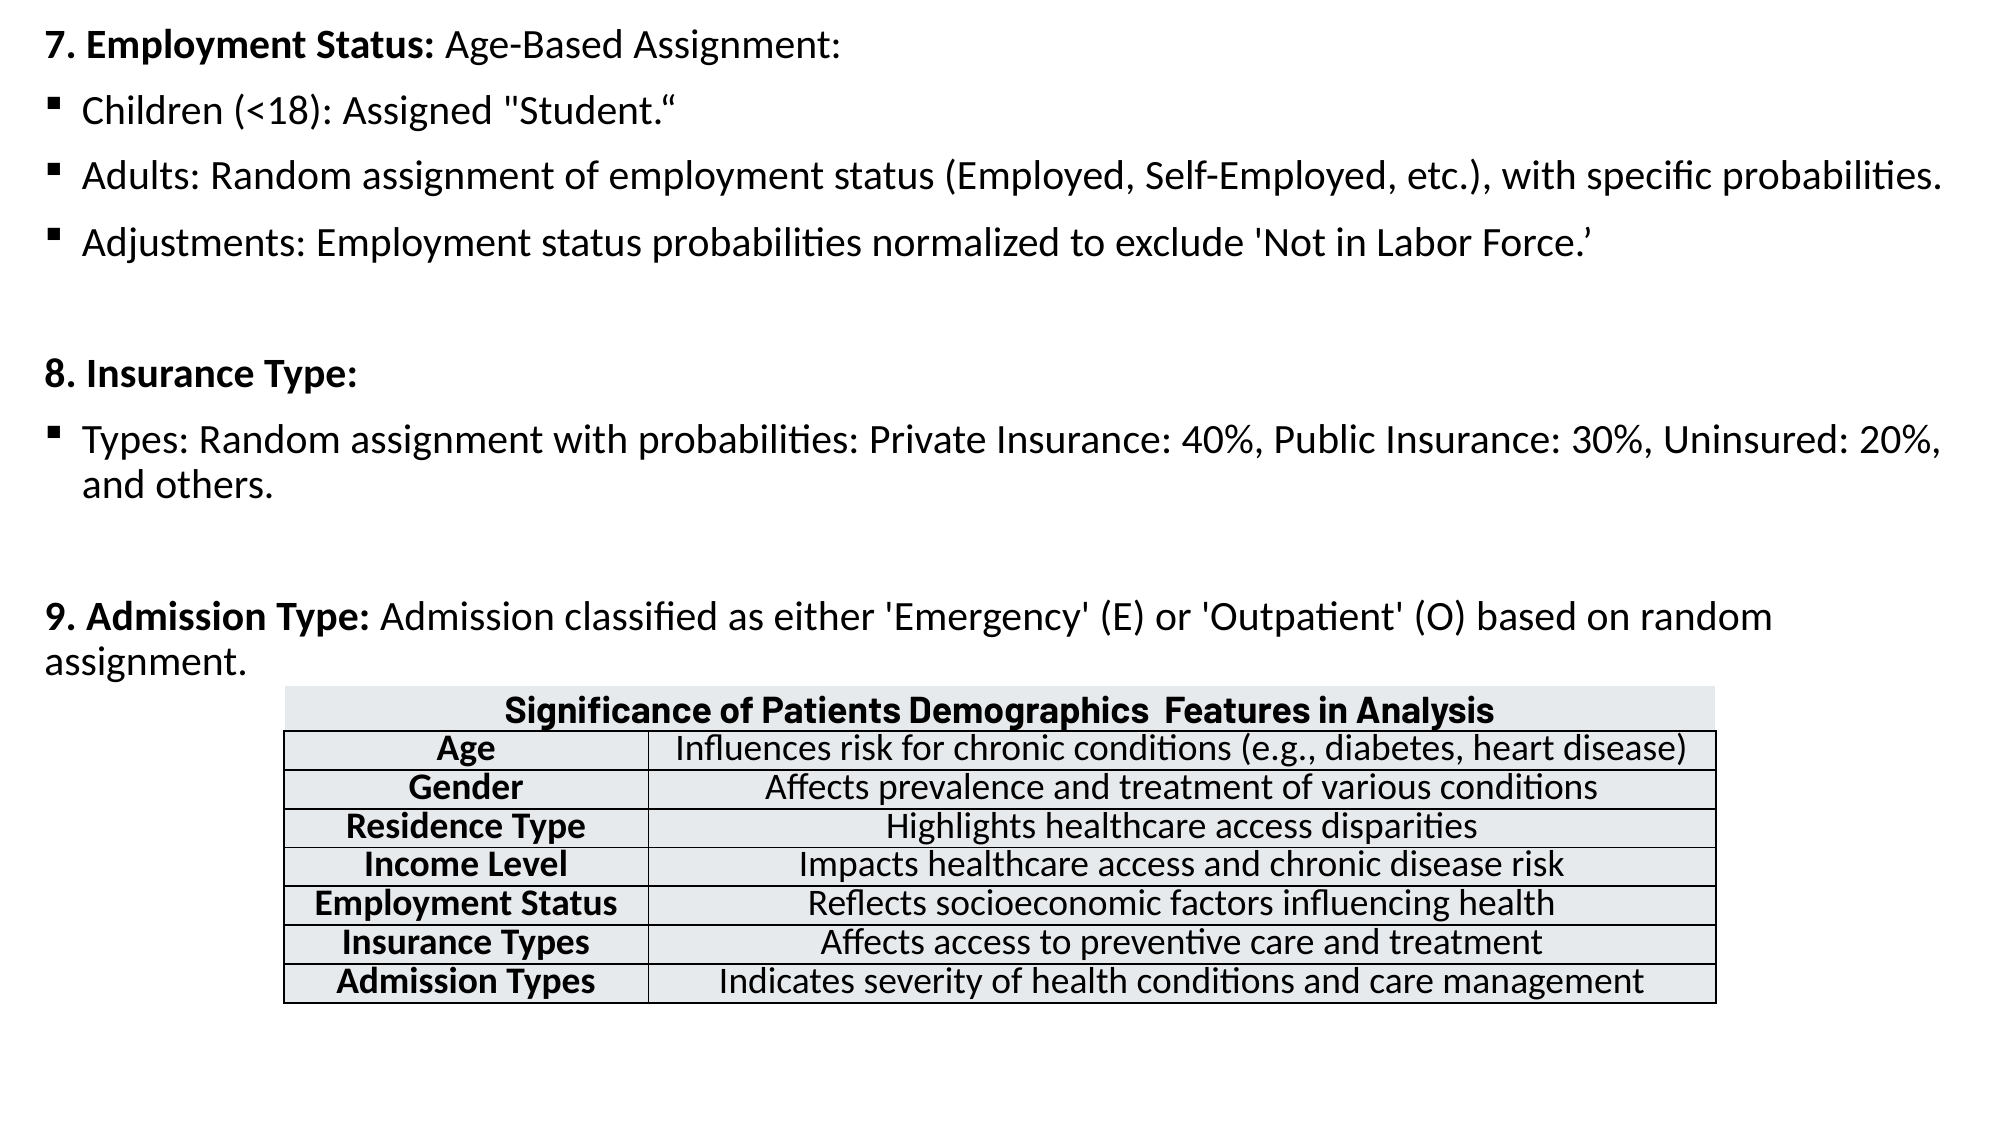

7. Employment Status: Age-Based Assignment:
Children (<18): Assigned "Student.“
Adults: Random assignment of employment status (Employed, Self-Employed, etc.), with specific probabilities.
Adjustments: Employment status probabilities normalized to exclude 'Not in Labor Force.’

8. Insurance Type:
Types: Random assignment with probabilities: Private Insurance: 40%, Public Insurance: 30%, Uninsured: 20%, and others.

9. Admission Type: Admission classified as either 'Emergency' (E) or 'Outpatient' (O) based on random assignment.
| Significance of Patients Demographics Features in Analysis |  |
| --- | --- |
| Age | Influences risk for chronic conditions (e.g., diabetes, heart disease) |
| Gender | Affects prevalence and treatment of various conditions |
| Residence Type | Highlights healthcare access disparities |
| Income Level | Impacts healthcare access and chronic disease risk |
| Employment Status | Reflects socioeconomic factors influencing health |
| Insurance Types | Affects access to preventive care and treatment |
| Admission Types | Indicates severity of health conditions and care management |